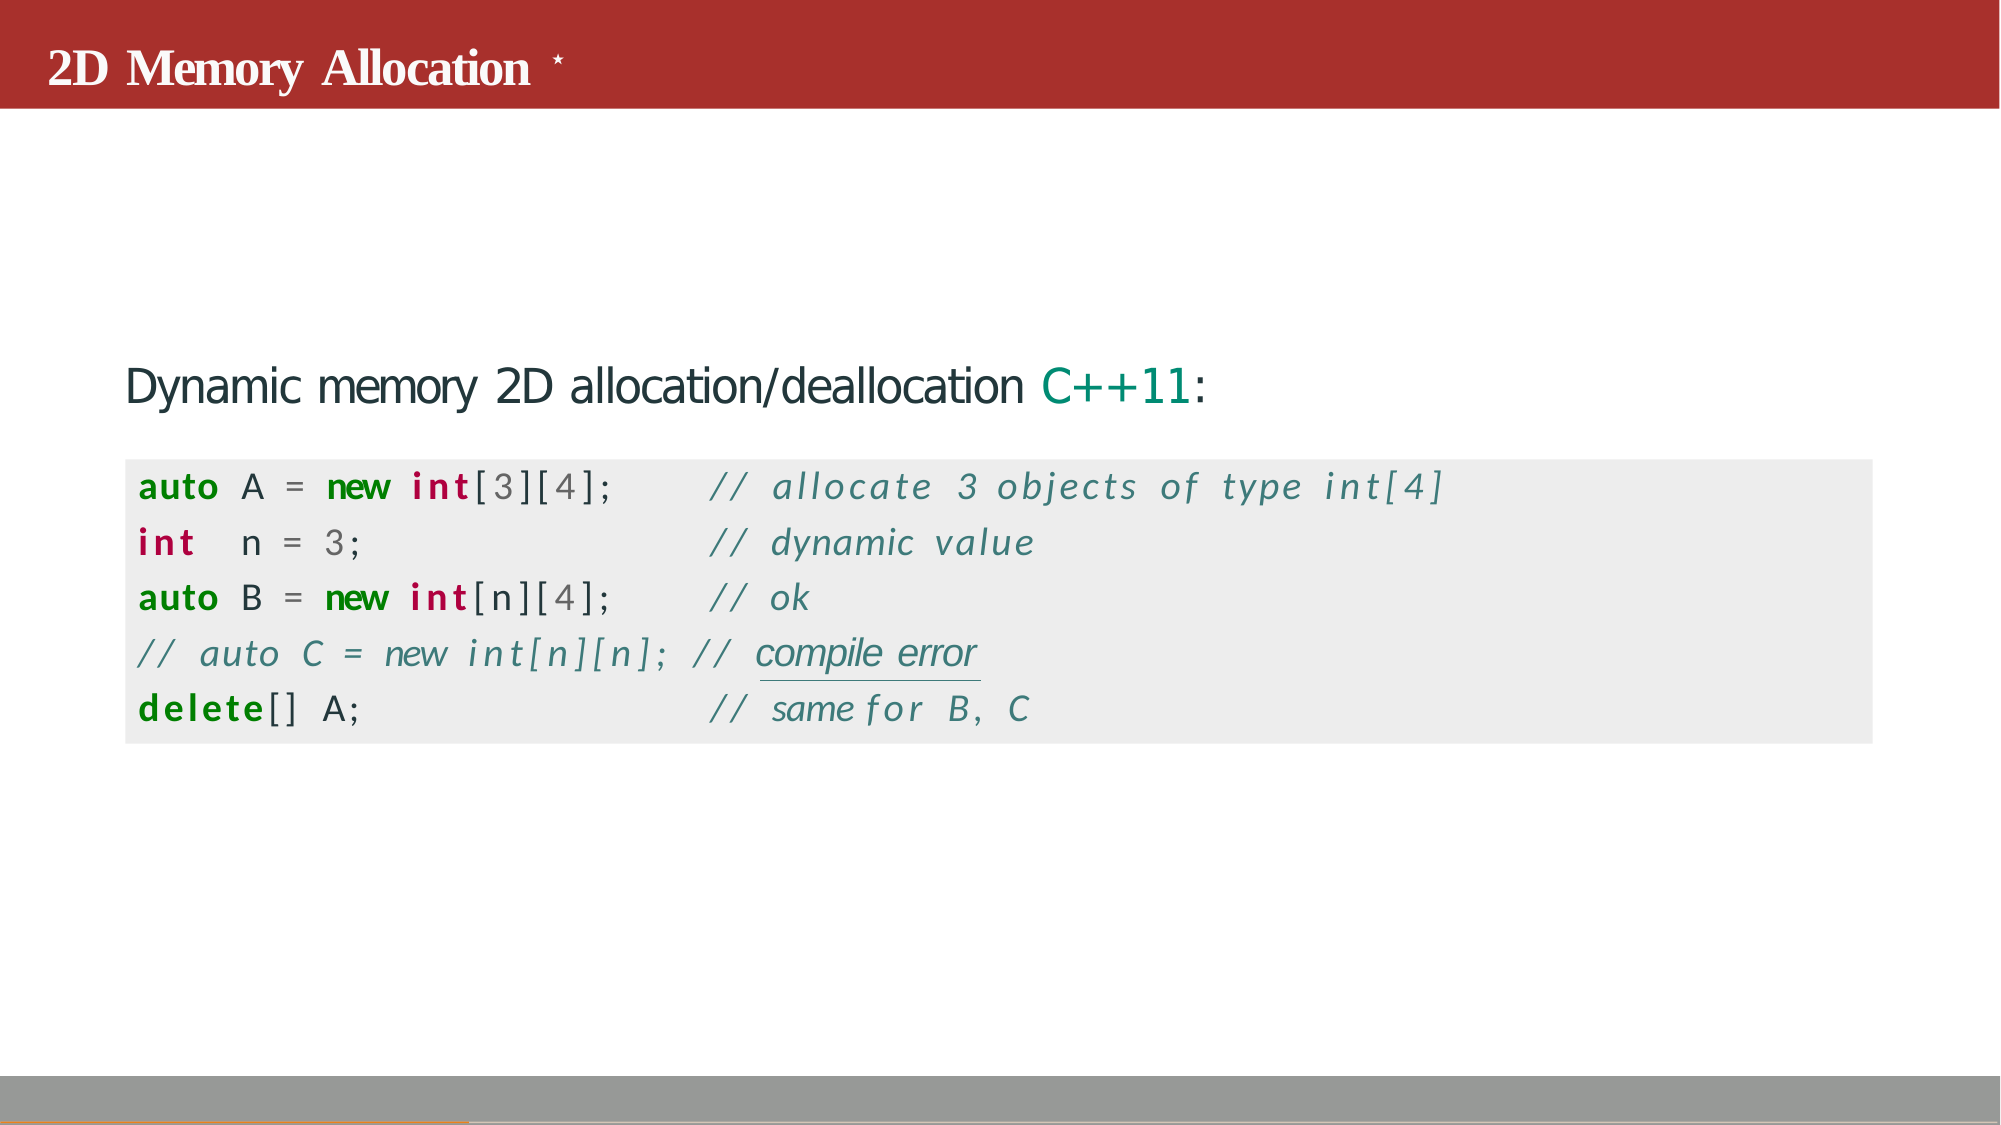

# 2D Memory Allocation ⋆
Dynamic memory 2D allocation/deallocation C++11:
auto A =  new int[3][4];	// allocate 3  objects of type int[4]
int  n =  3;	// dynamic value
auto B =  new int[n][4];	// ok
// auto C =  new int[n][n]; // compile error
delete[] A;	// same for B, C

17